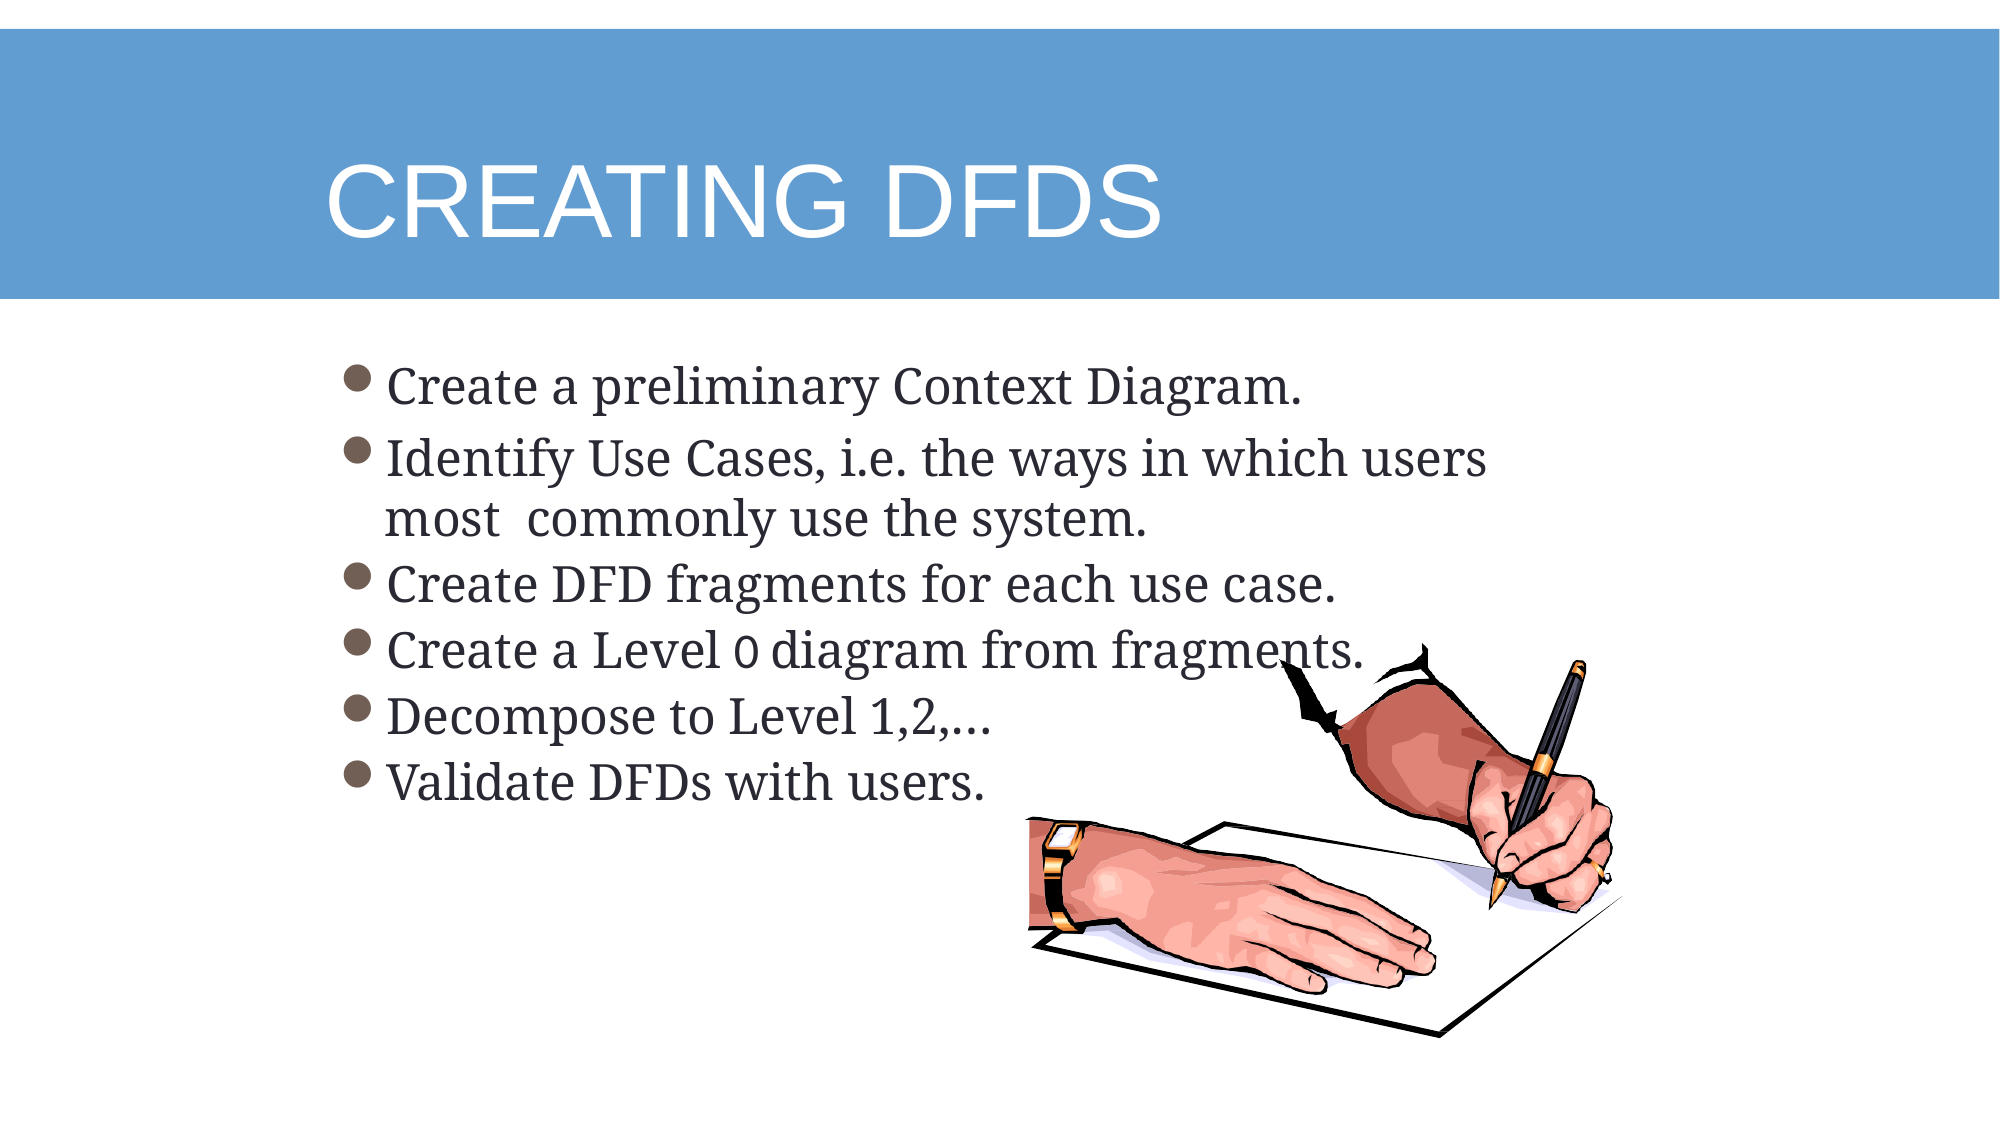

# Creating DFDs
Create a preliminary Context Diagram.
Identify Use Cases, i.e. the ways in which users most  commonly use the system.
Create DFD fragments for each use case.
Create a Level 0 diagram from fragments.
Decompose to Level 1,2,…
Validate DFDs with users.